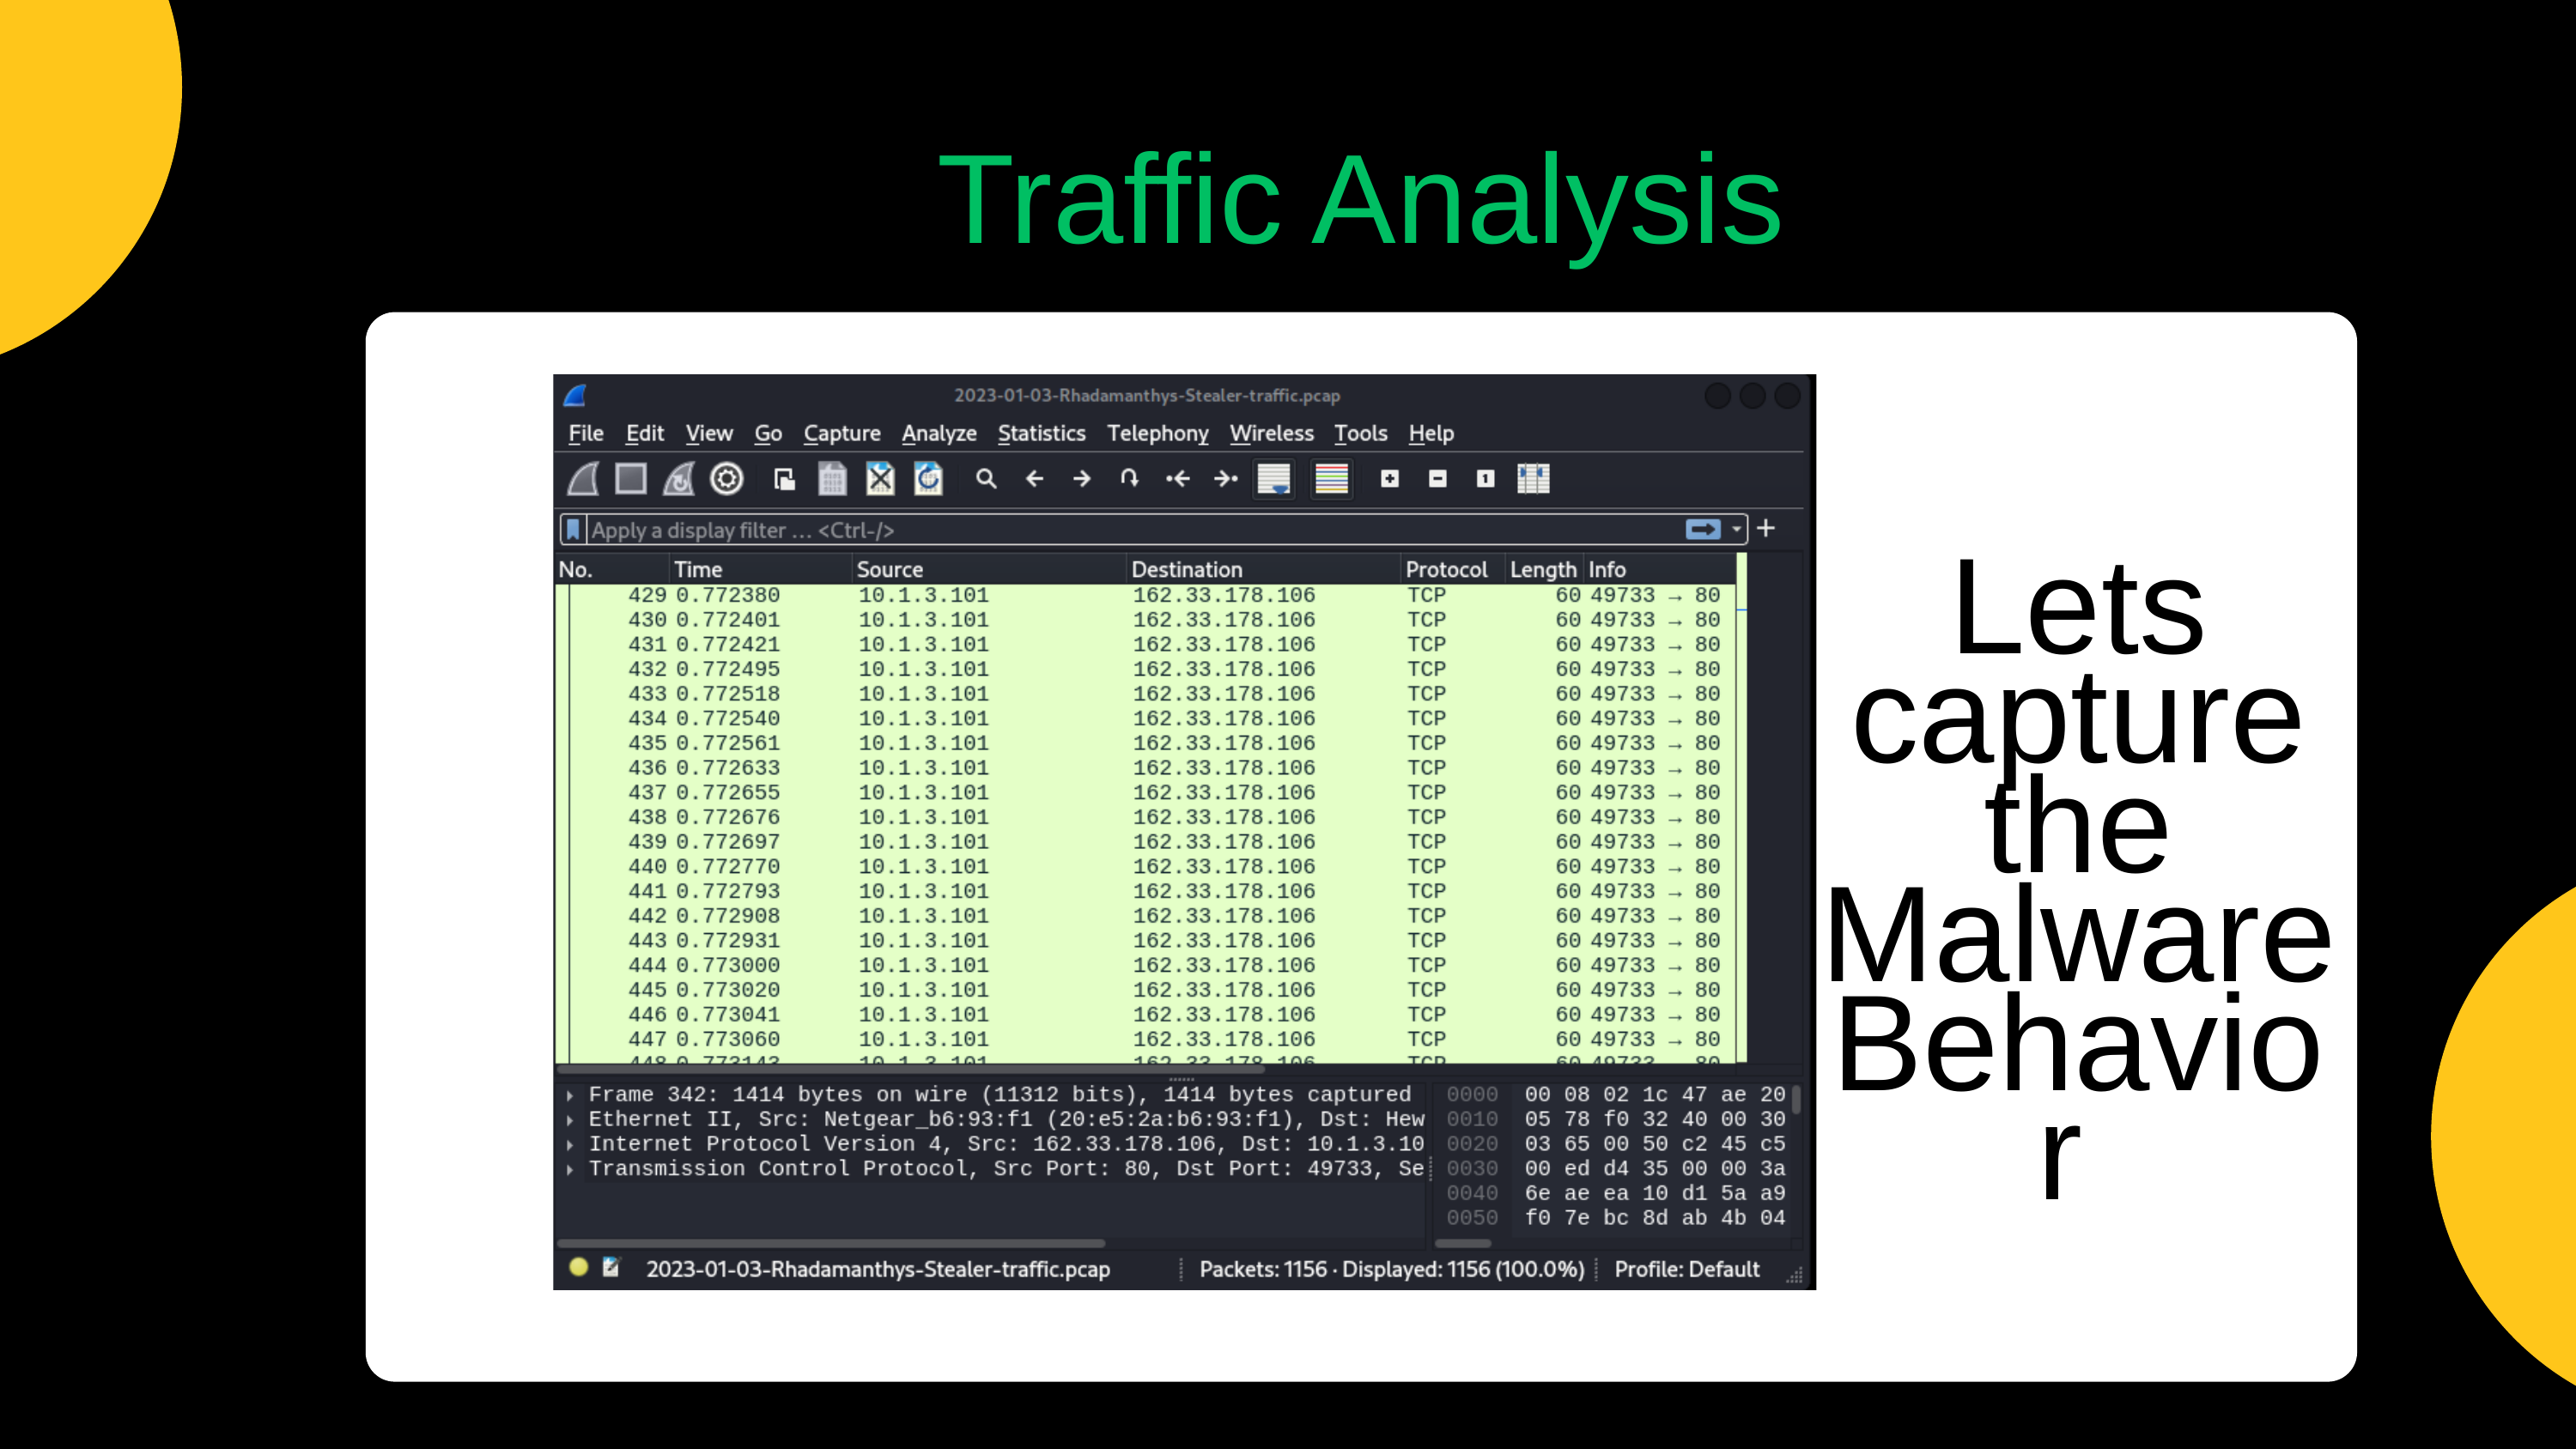

Traffic Analysis

Lets capture the Malware Behavior